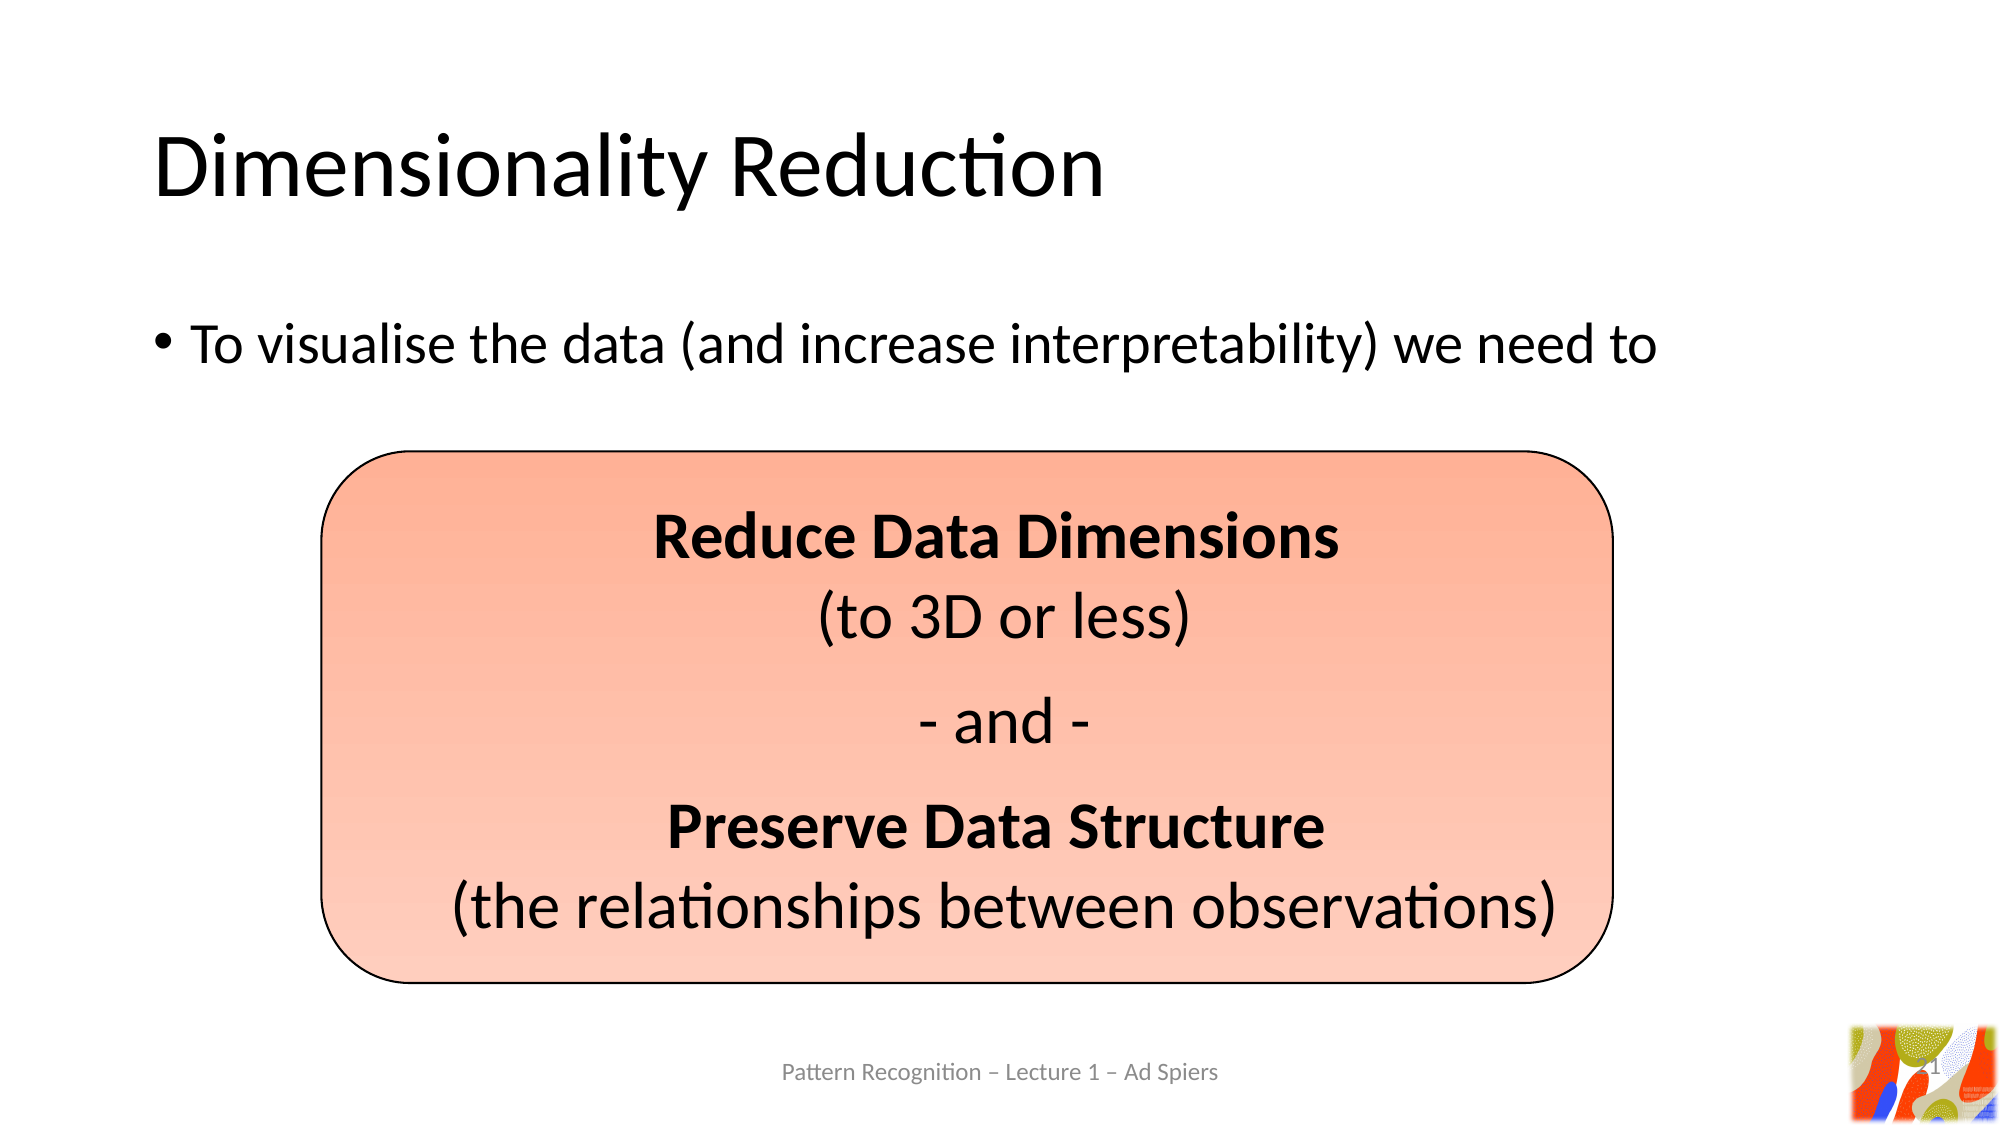

# Dimensionality Reduction
To visualise the data (and increase interpretability) we need to

Reduce Data Dimensions
(to 3D or less)
- and -
Preserve Data Structure
(the relationships between observations)
21
Pattern Recognition – Lecture 1 – Ad Spiers